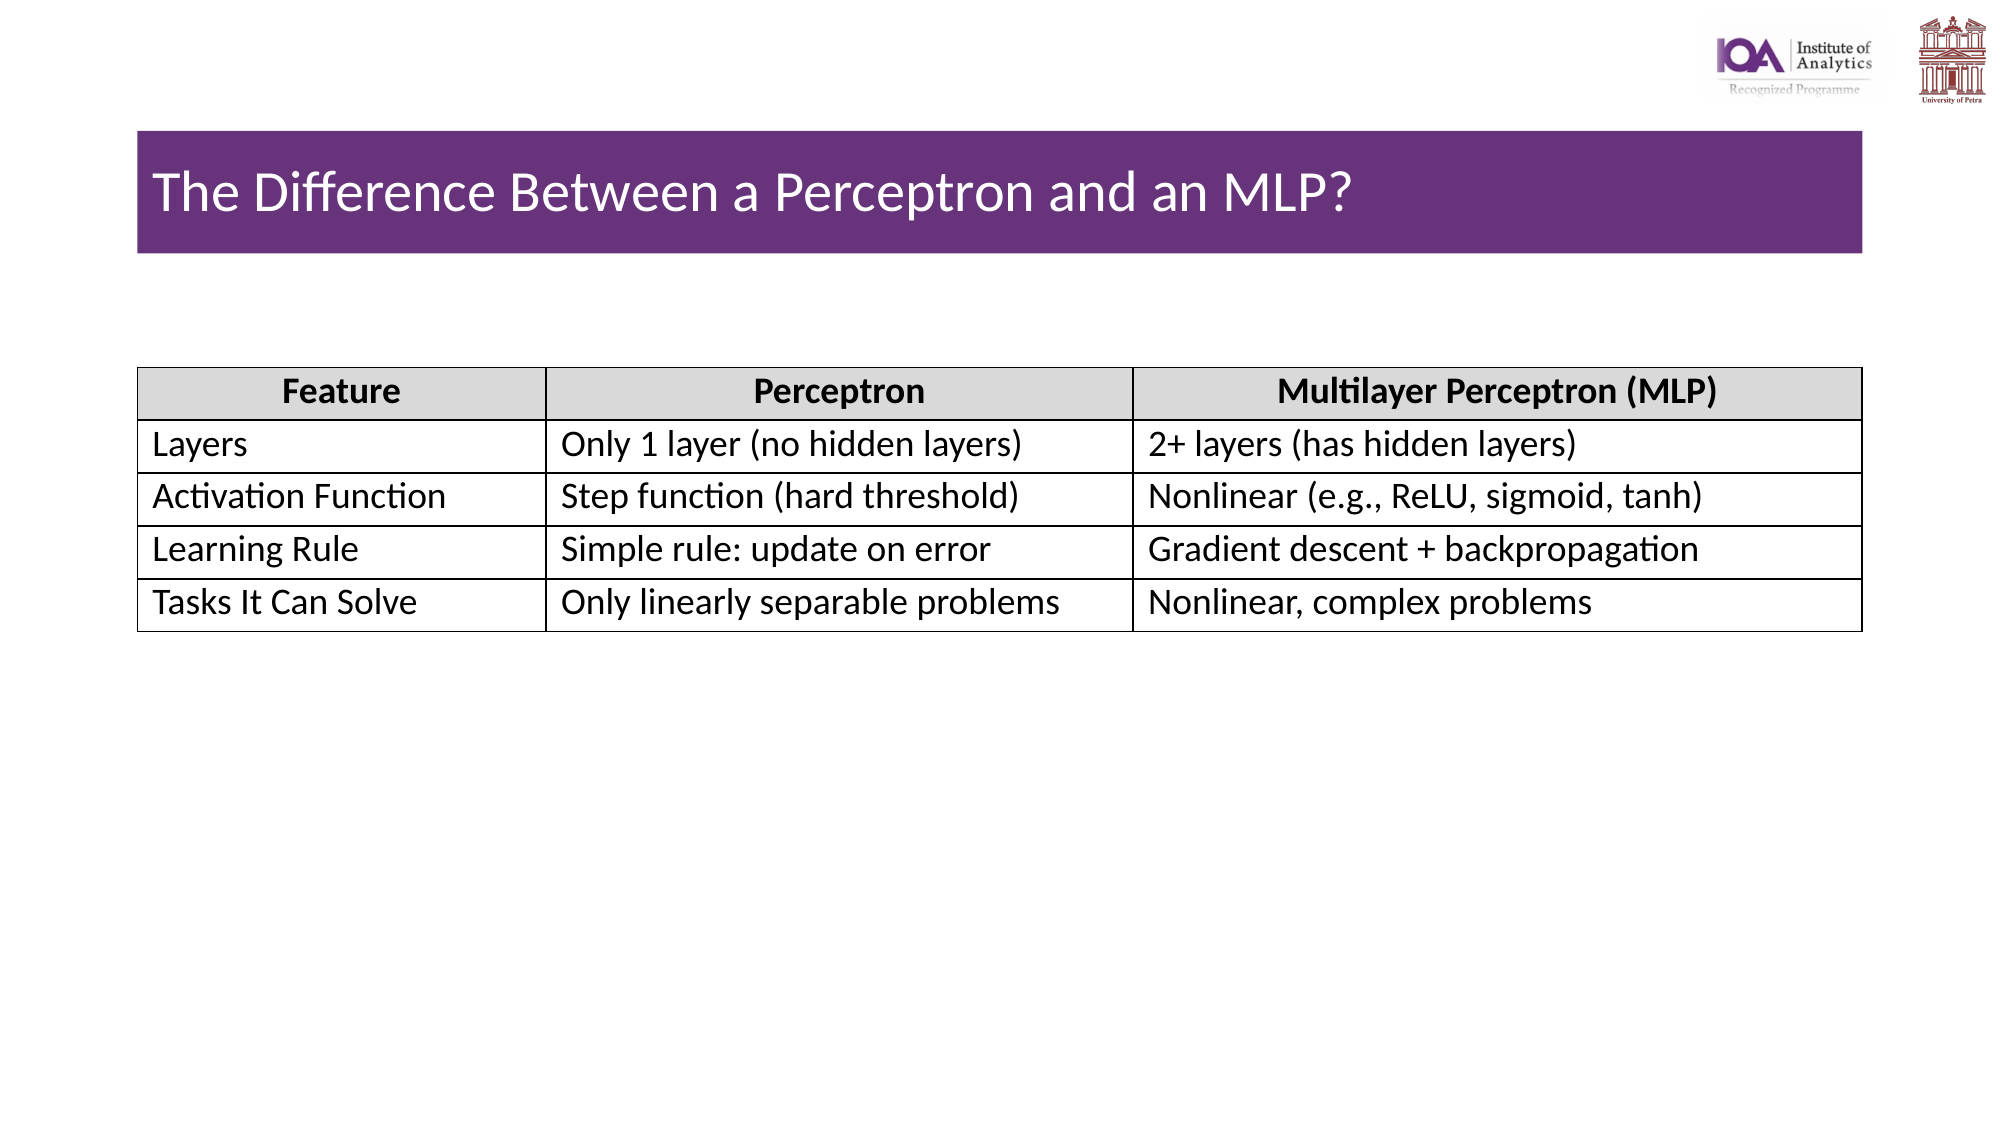

# The Difference Between a Perceptron and an MLP?
| Feature | Perceptron | Multilayer Perceptron (MLP) |
| --- | --- | --- |
| Layers | Only 1 layer (no hidden layers) | 2+ layers (has hidden layers) |
| Activation Function | Step function (hard threshold) | Nonlinear (e.g., ReLU, sigmoid, tanh) |
| Learning Rule | Simple rule: update on error | Gradient descent + backpropagation |
| Tasks It Can Solve | Only linearly separable problems | Nonlinear, complex problems |